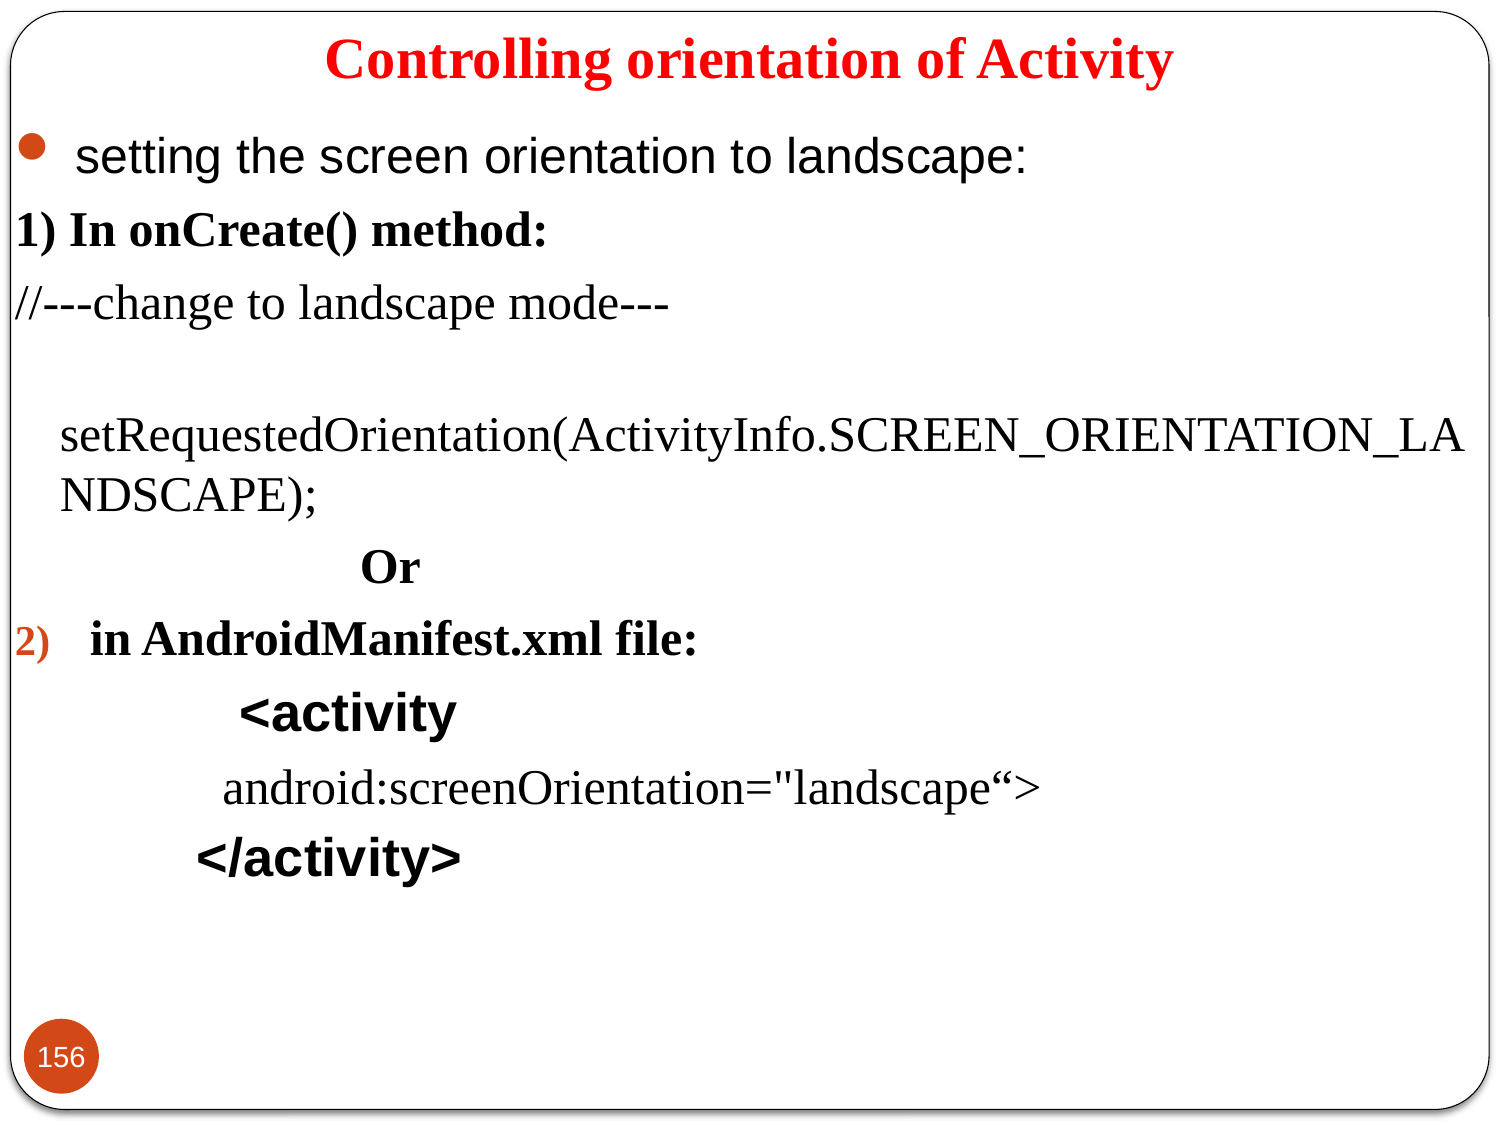

# Controlling orientation of Activity
 setting the screen orientation to landscape:
1) In onCreate() method:
//---change to landscape mode---
	setRequestedOrientation(ActivityInfo.SCREEN_ORIENTATION_LANDSCAPE);
			Or
in AndroidManifest.xml file:
		<activity
		 android:screenOrientation="landscape“>
         </activity>

156